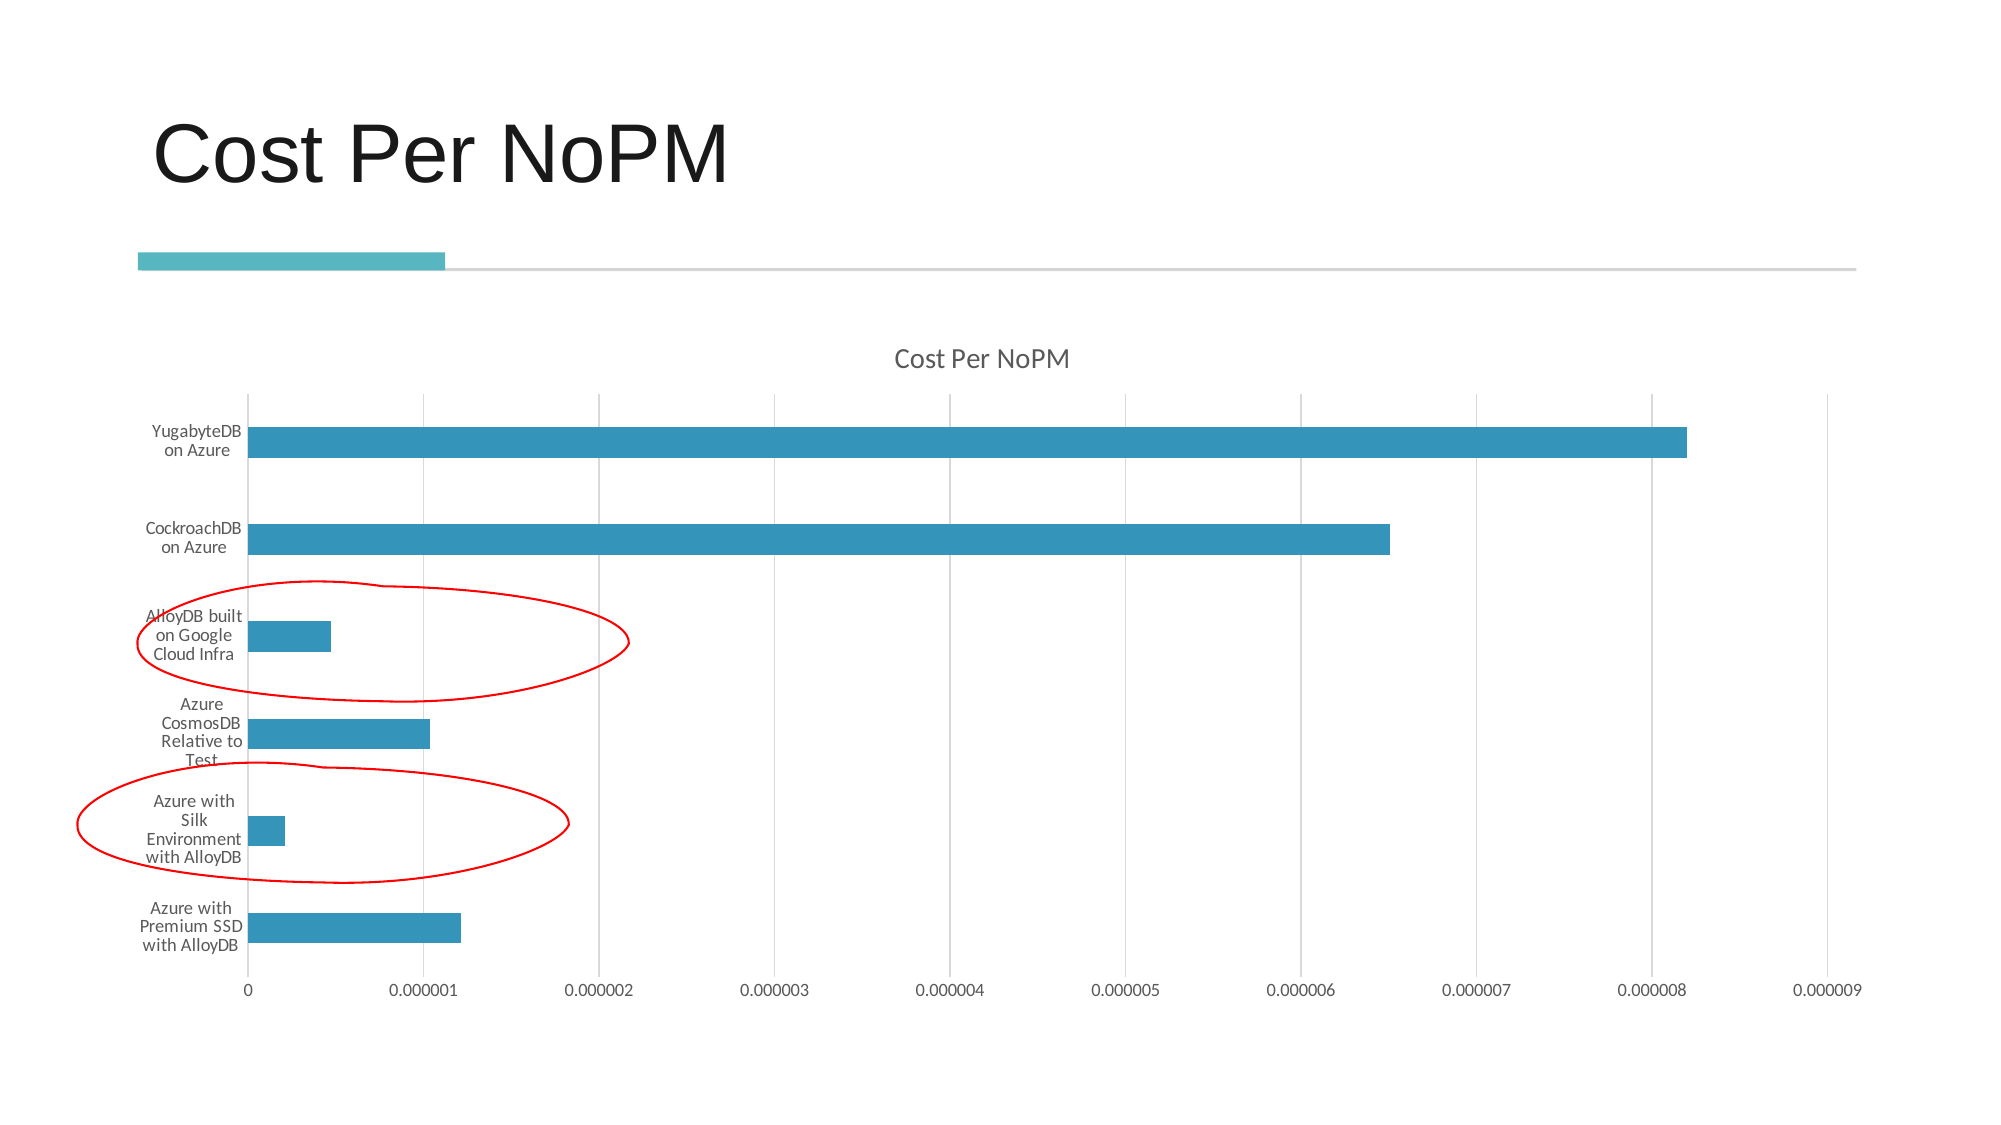

# Cost Per NoPM

### Chart:

| Category | Cost Per NoPM |
|---|---|
| Azure with Premium SSD with AlloyDB | 1.211e-06 |
| Azure with Silk Environment with AlloyDB | 2.12e-07 |
| Azure CosmosDB Relative to Test | 1.038e-06 |
| AlloyDB built on Google Cloud Infra | 4.72e-07 |
| CockroachDB on Azure | 6.507e-06 |
| YugabyteDB on Azure | 8.197e-06 |